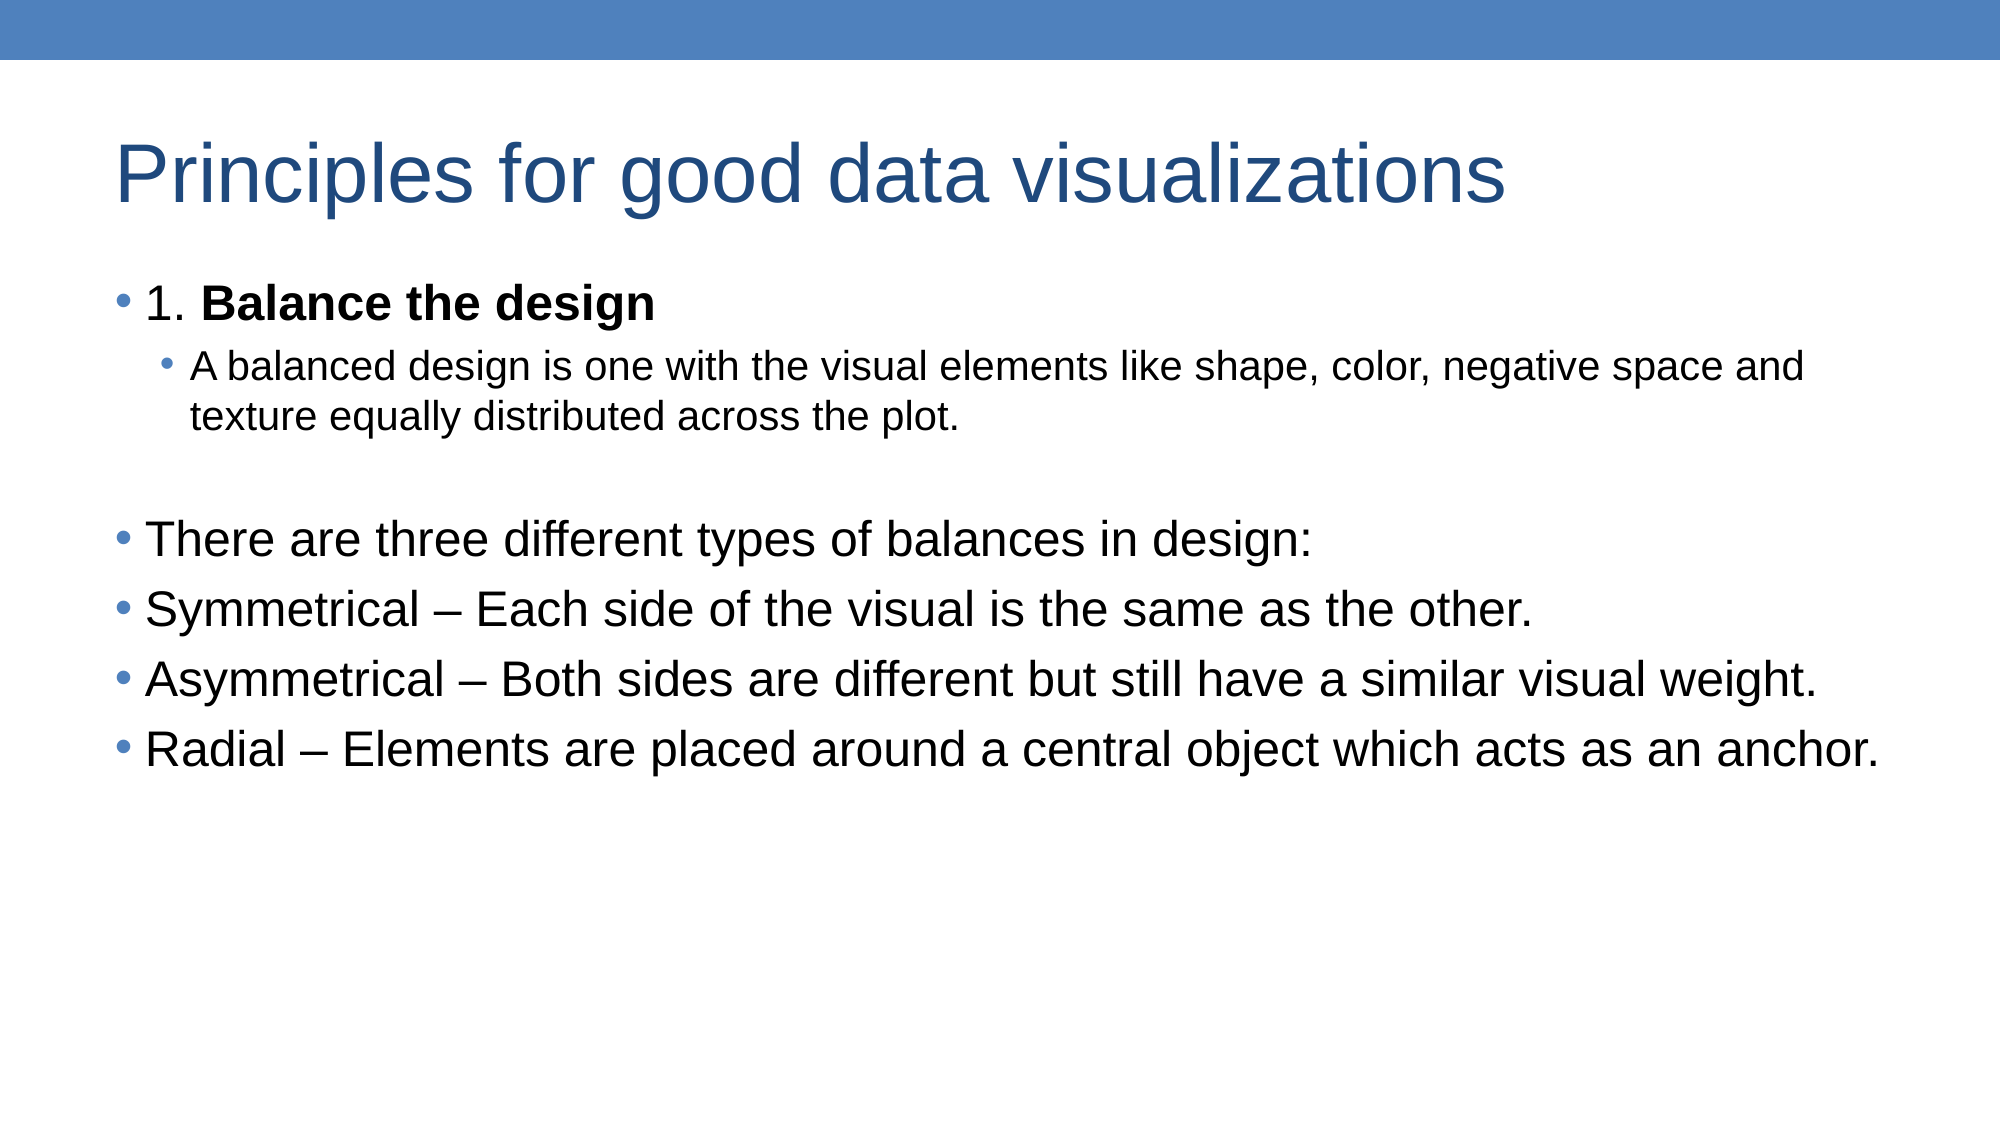

# Principles for good data visualizations
1. Balance the design
A balanced design is one with the visual elements like shape, color, negative space and texture equally distributed across the plot.

There are three different types of balances in design:
Symmetrical – Each side of the visual is the same as the other.
Asymmetrical – Both sides are different but still have a similar visual weight.
Radial – Elements are placed around a central object which acts as an anchor.